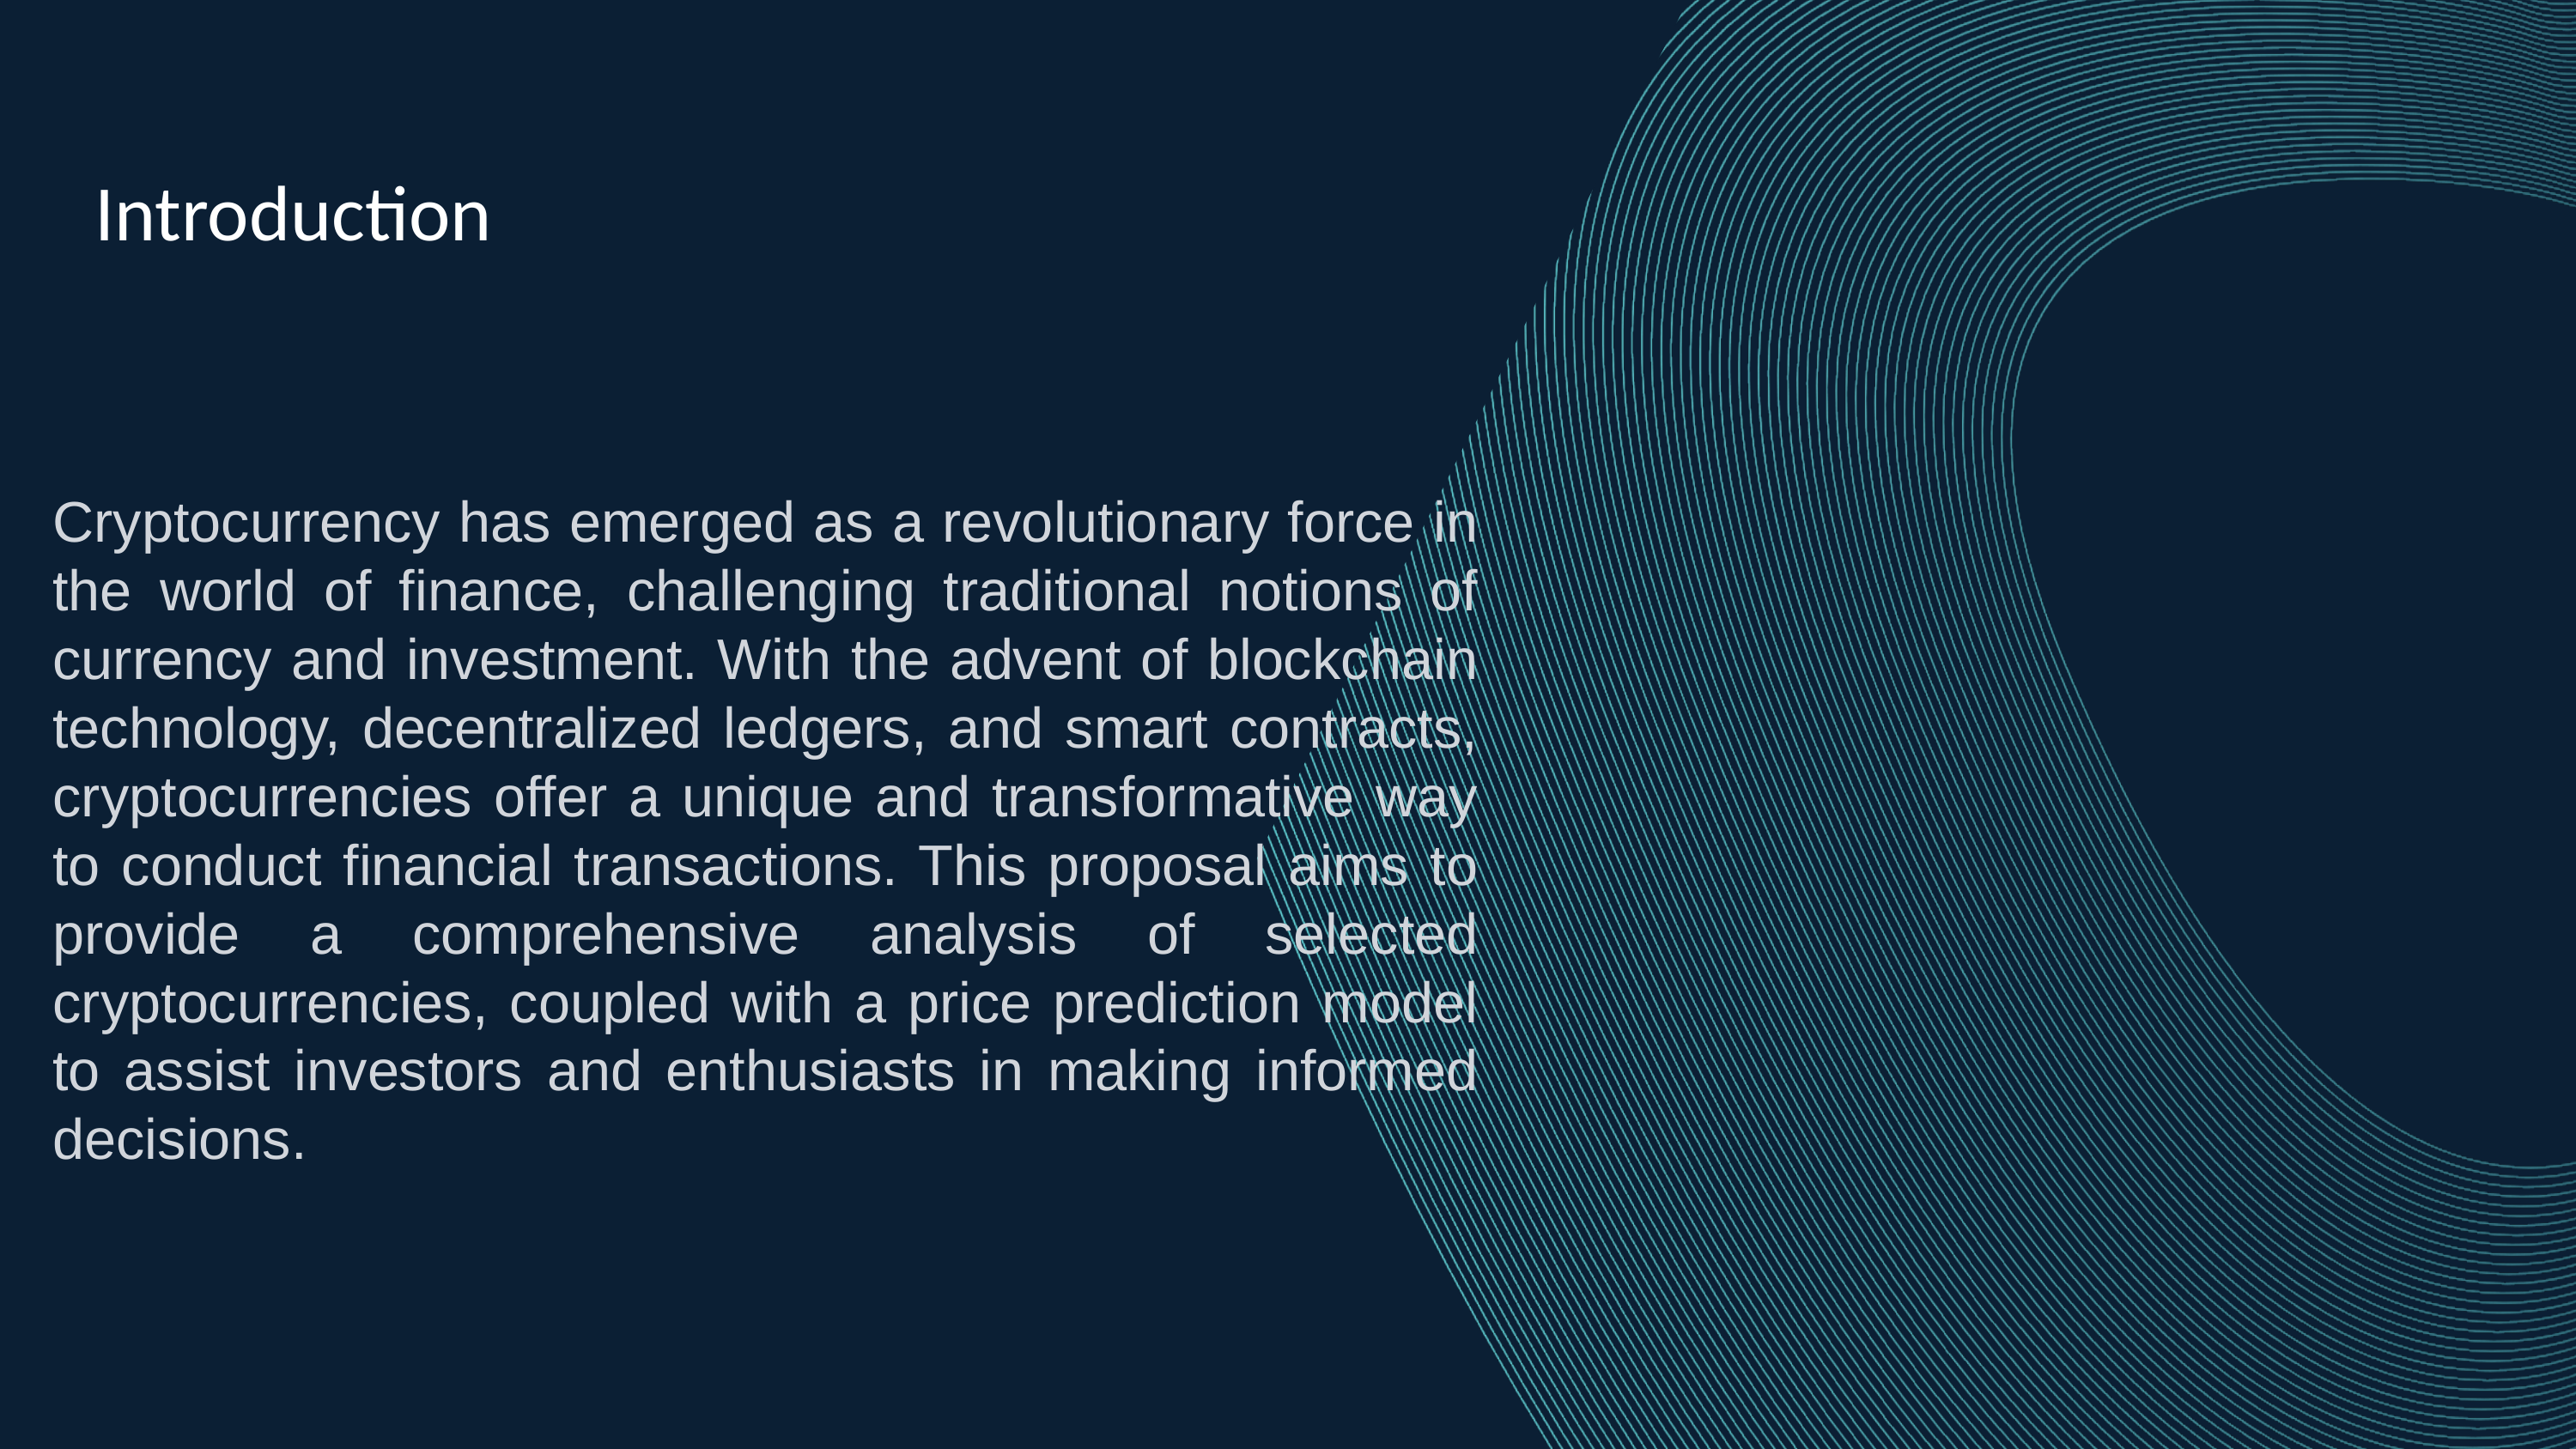

Introduction
Cryptocurrency has emerged as a revolutionary force in the world of finance, challenging traditional notions of currency and investment. With the advent of blockchain technology, decentralized ledgers, and smart contracts, cryptocurrencies offer a unique and transformative way to conduct financial transactions. This proposal aims to provide a comprehensive analysis of selected cryptocurrencies, coupled with a price prediction model to assist investors and enthusiasts in making informed decisions.